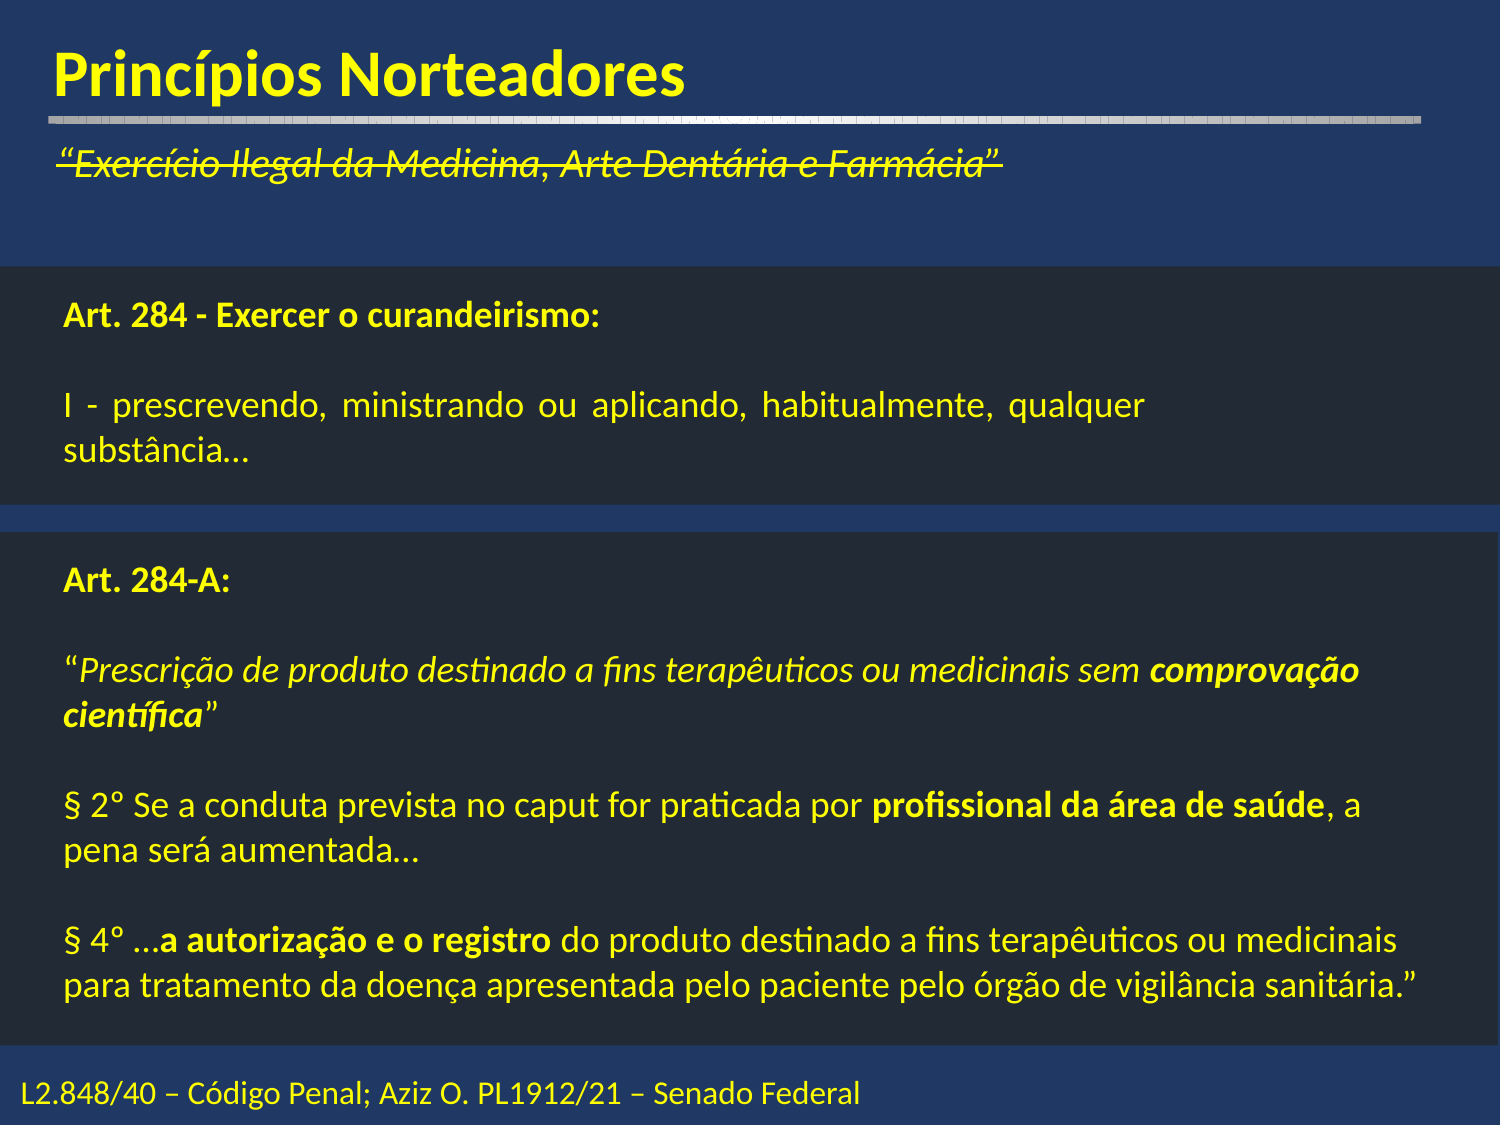

Princípios Norteadores

“Exercício Ilegal da Medicina, Arte Dentária e Farmácia”

Art. 284 - Exercer o curandeirismo:

I - prescrevendo, ministrando ou aplicando, habitualmente, qualquer substância…

Art. 284-A:

“Prescrição de produto destinado a fins terapêuticos ou medicinais sem comprovação científica”

§ 2º Se a conduta prevista no caput for praticada por profissional da área de saúde, a pena será aumentada…

§ 4º …a autorização e o registro do produto destinado a fins terapêuticos ou medicinais para tratamento da doença apresentada pelo paciente pelo órgão de vigilância sanitária.”
L2.848/40 – Código Penal; Aziz O. PL1912/21 – Senado Federal